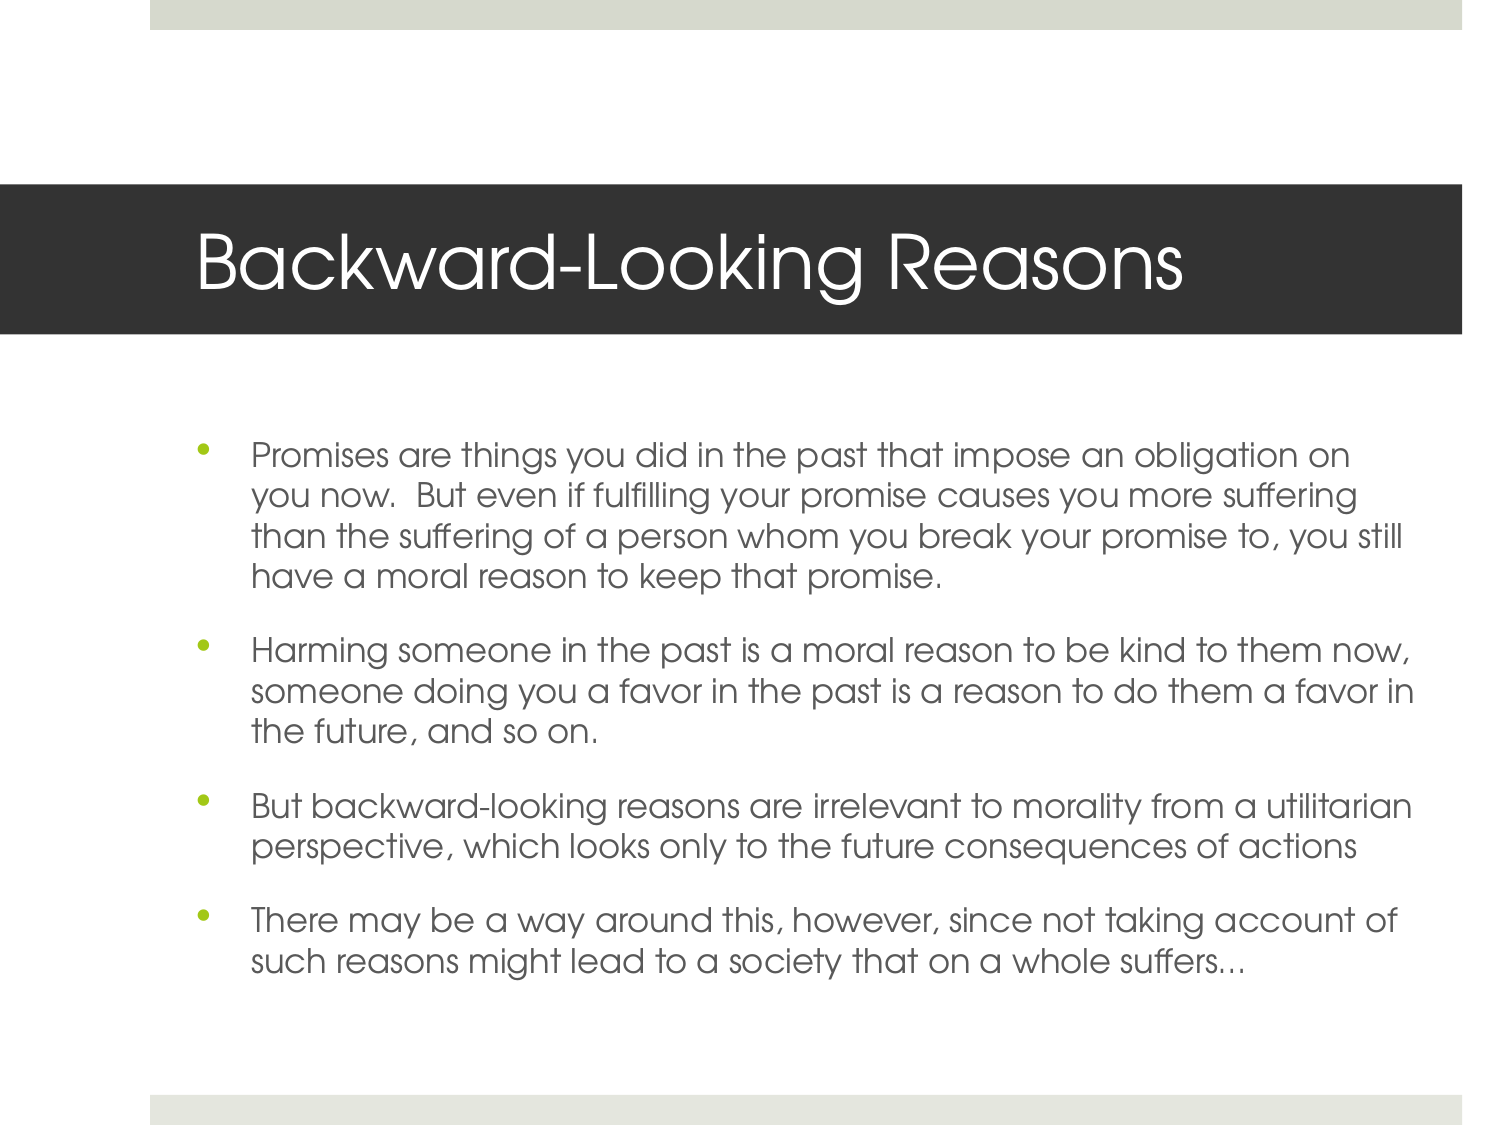

# Backward-Looking Reasons
Promises are things you did in the past that impose an obligation on you now.  But even if fulfilling your promise causes you more suffering than the suffering of a person whom you break your promise to, you still have a moral reason to keep that promise.
Harming someone in the past is a moral reason to be kind to them now, someone doing you a favor in the past is a reason to do them a favor in the future, and so on.
But backward-looking reasons are irrelevant to morality from a utilitarian perspective, which looks only to the future consequences of actions
There may be a way around this, however, since not taking account of such reasons might lead to a society that on a whole suffers…